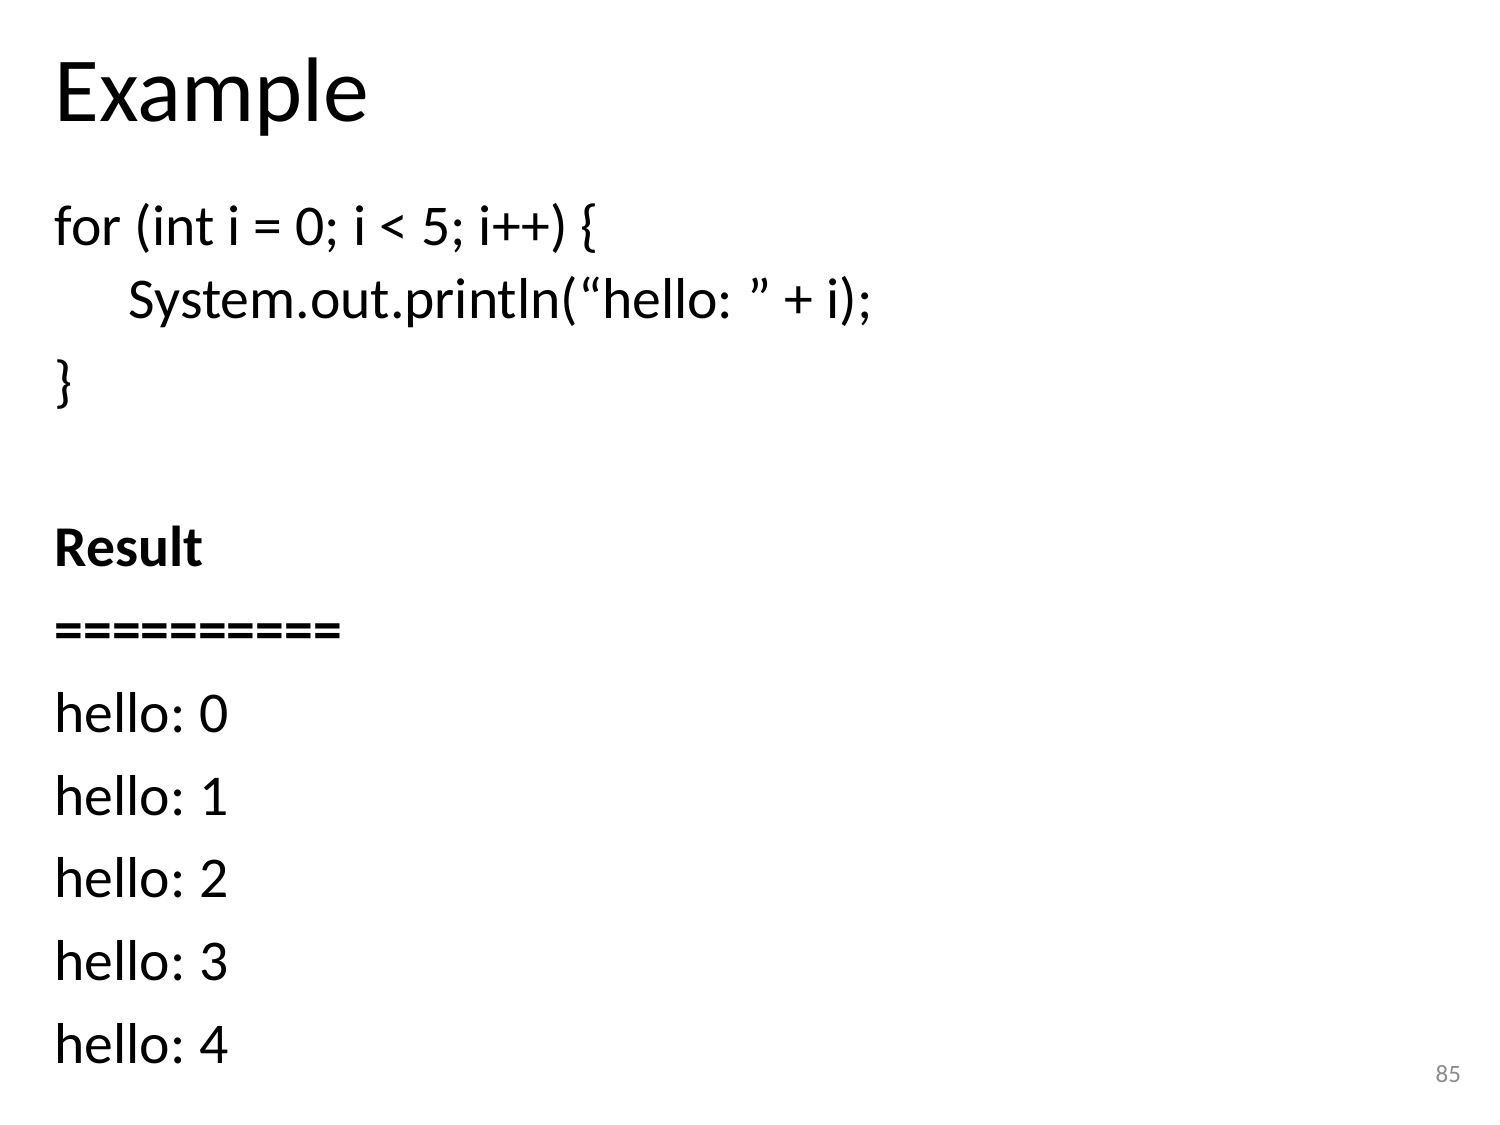

# Example
for (int i = 0; i < 5; i++) {
System.out.println(“hello: ” + i);
}

Result
==========
hello: 0
hello: 1
hello: 2
hello: 3
hello: 4

85